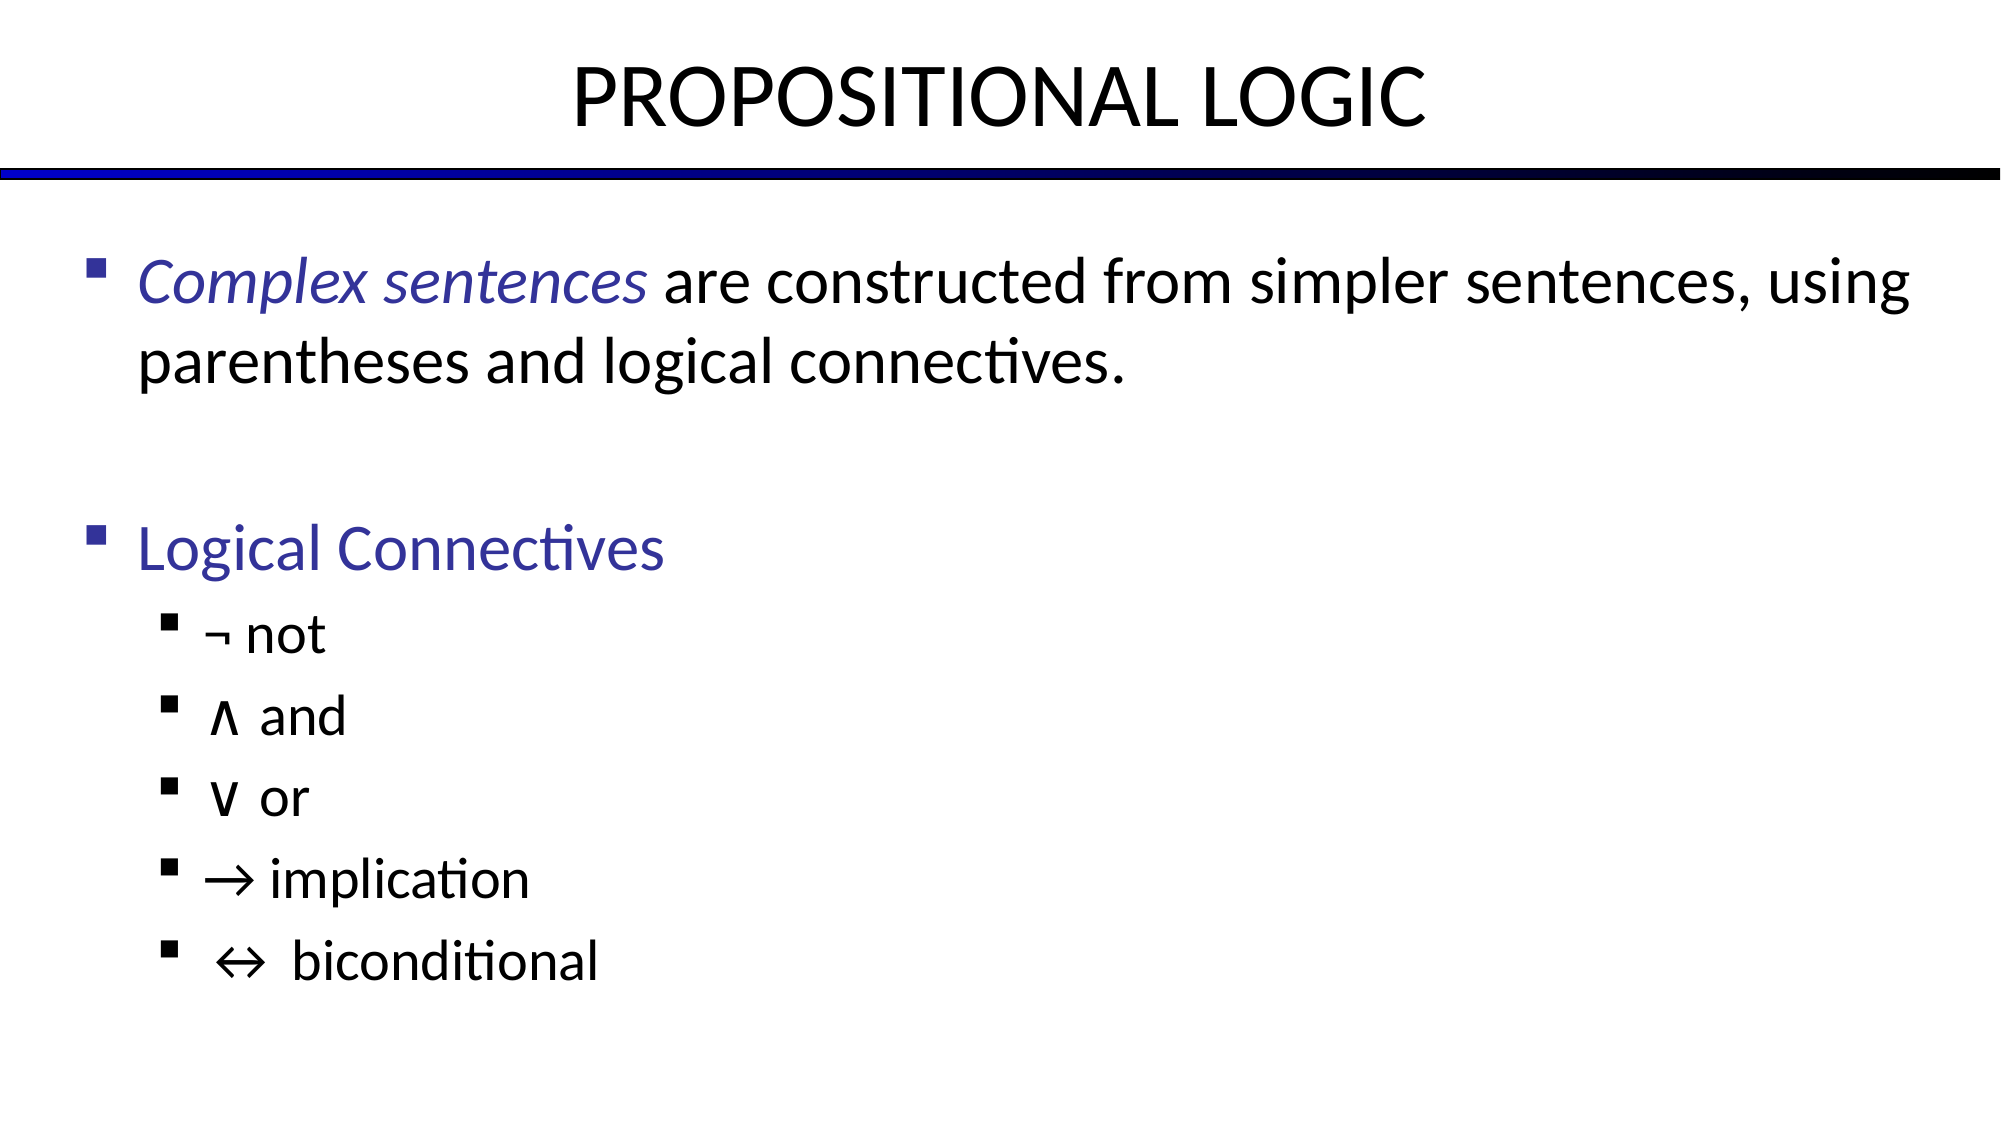

# PROPOSITIONAL LOGIC
Complex sentences are constructed from simpler sentences, using parentheses and logical connectives.

Logical Connectives
¬ not
∧ and
∨ or
→ implication
↔ biconditional